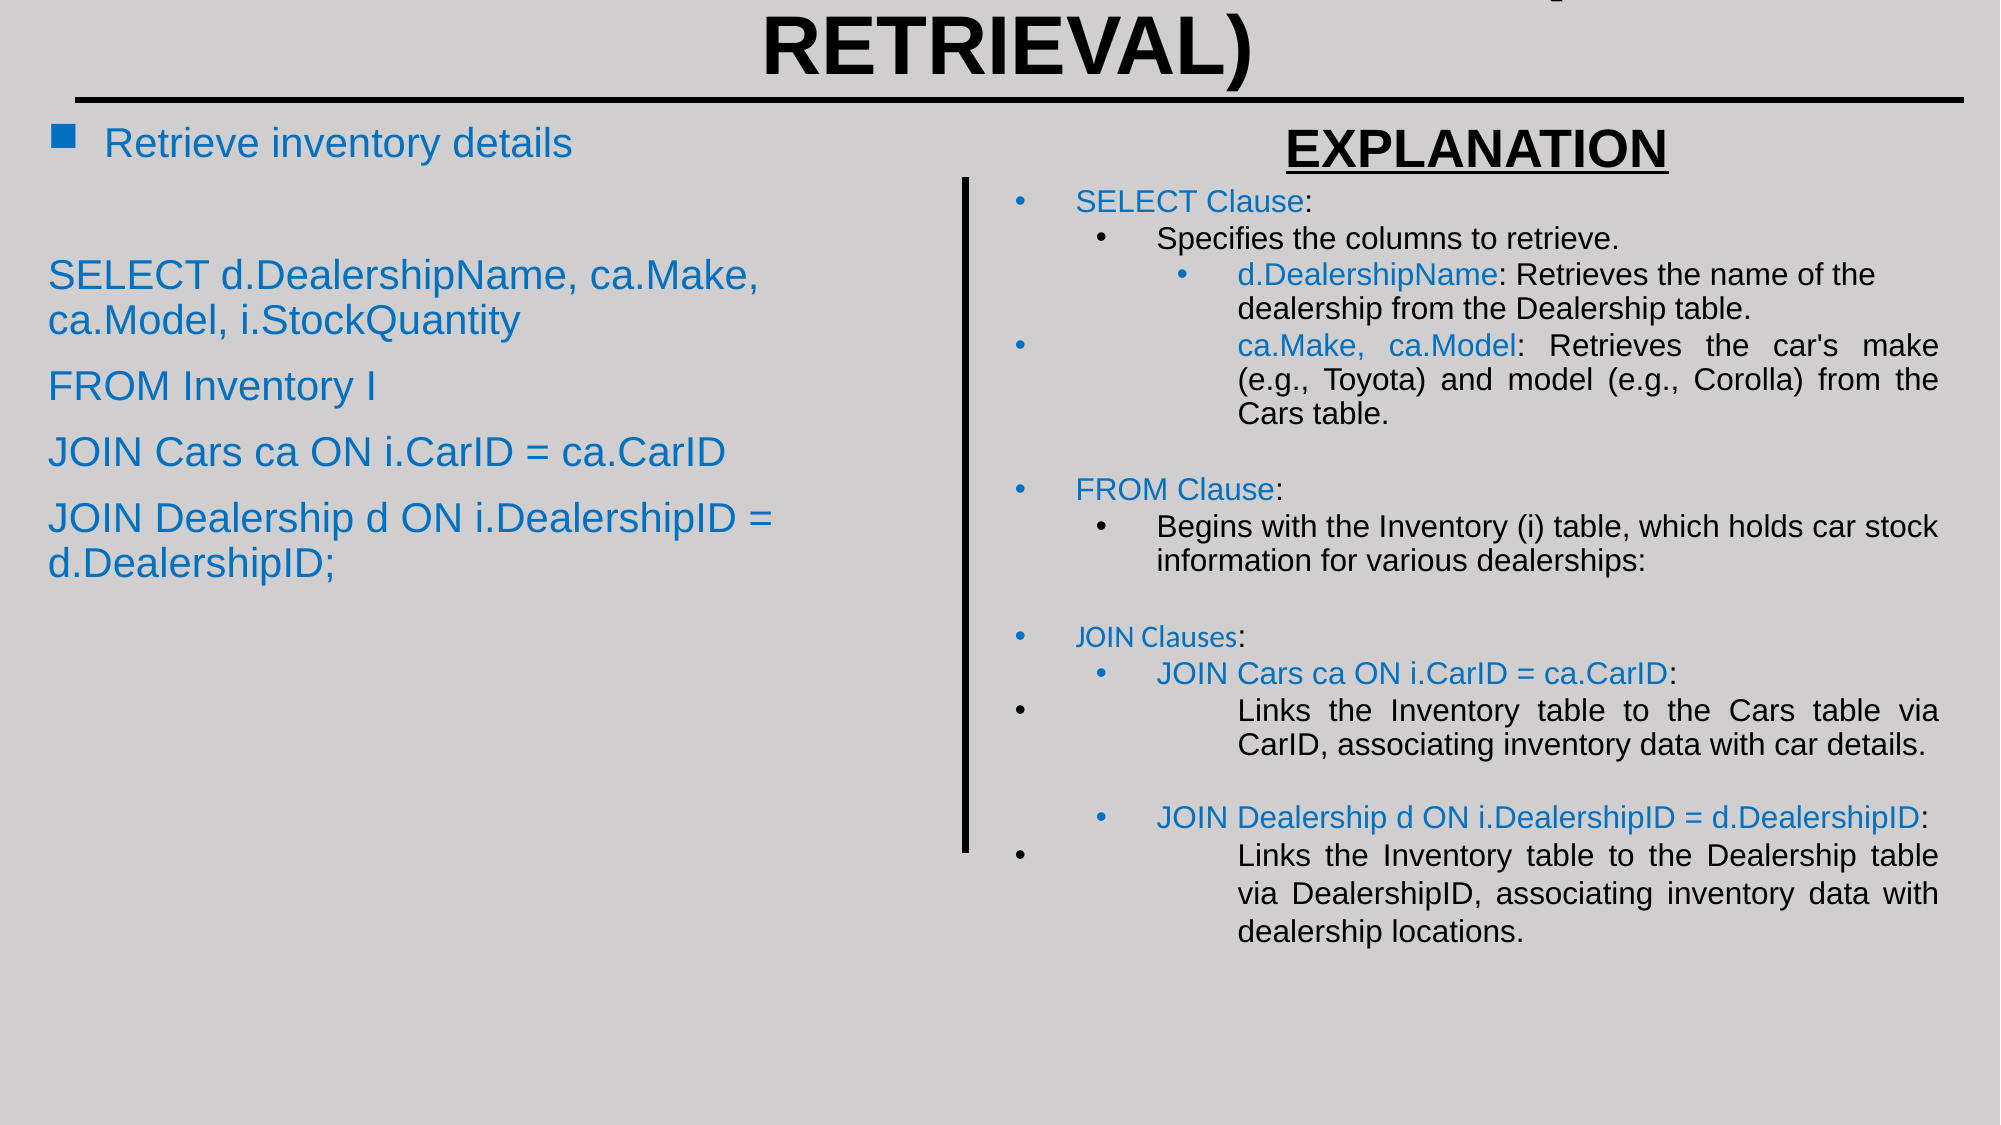

# DATA RETRIEVAL STATEMENTS (DATA RETRIEVAL)
Retrieve inventory details

SELECT d.DealershipName, ca.Make, ca.Model, i.StockQuantity
FROM Inventory I
JOIN Cars ca ON i.CarID = ca.CarID
JOIN Dealership d ON i.DealershipID = d.DealershipID;
EXPLANATION
SELECT Clause:
Specifies the columns to retrieve.
d.DealershipName: Retrieves the name of the dealership from the Dealership table.
ca.Make, ca.Model: Retrieves the car's make (e.g., Toyota) and model (e.g., Corolla) from the Cars table.

FROM Clause:
Begins with the Inventory (i) table, which holds car stock information for various dealerships:

JOIN Clauses:
JOIN Cars ca ON i.CarID = ca.CarID:
Links the Inventory table to the Cars table via CarID, associating inventory data with car details.

JOIN Dealership d ON i.DealershipID = d.DealershipID:
Links the Inventory table to the Dealership table via DealershipID, associating inventory data with dealership locations.